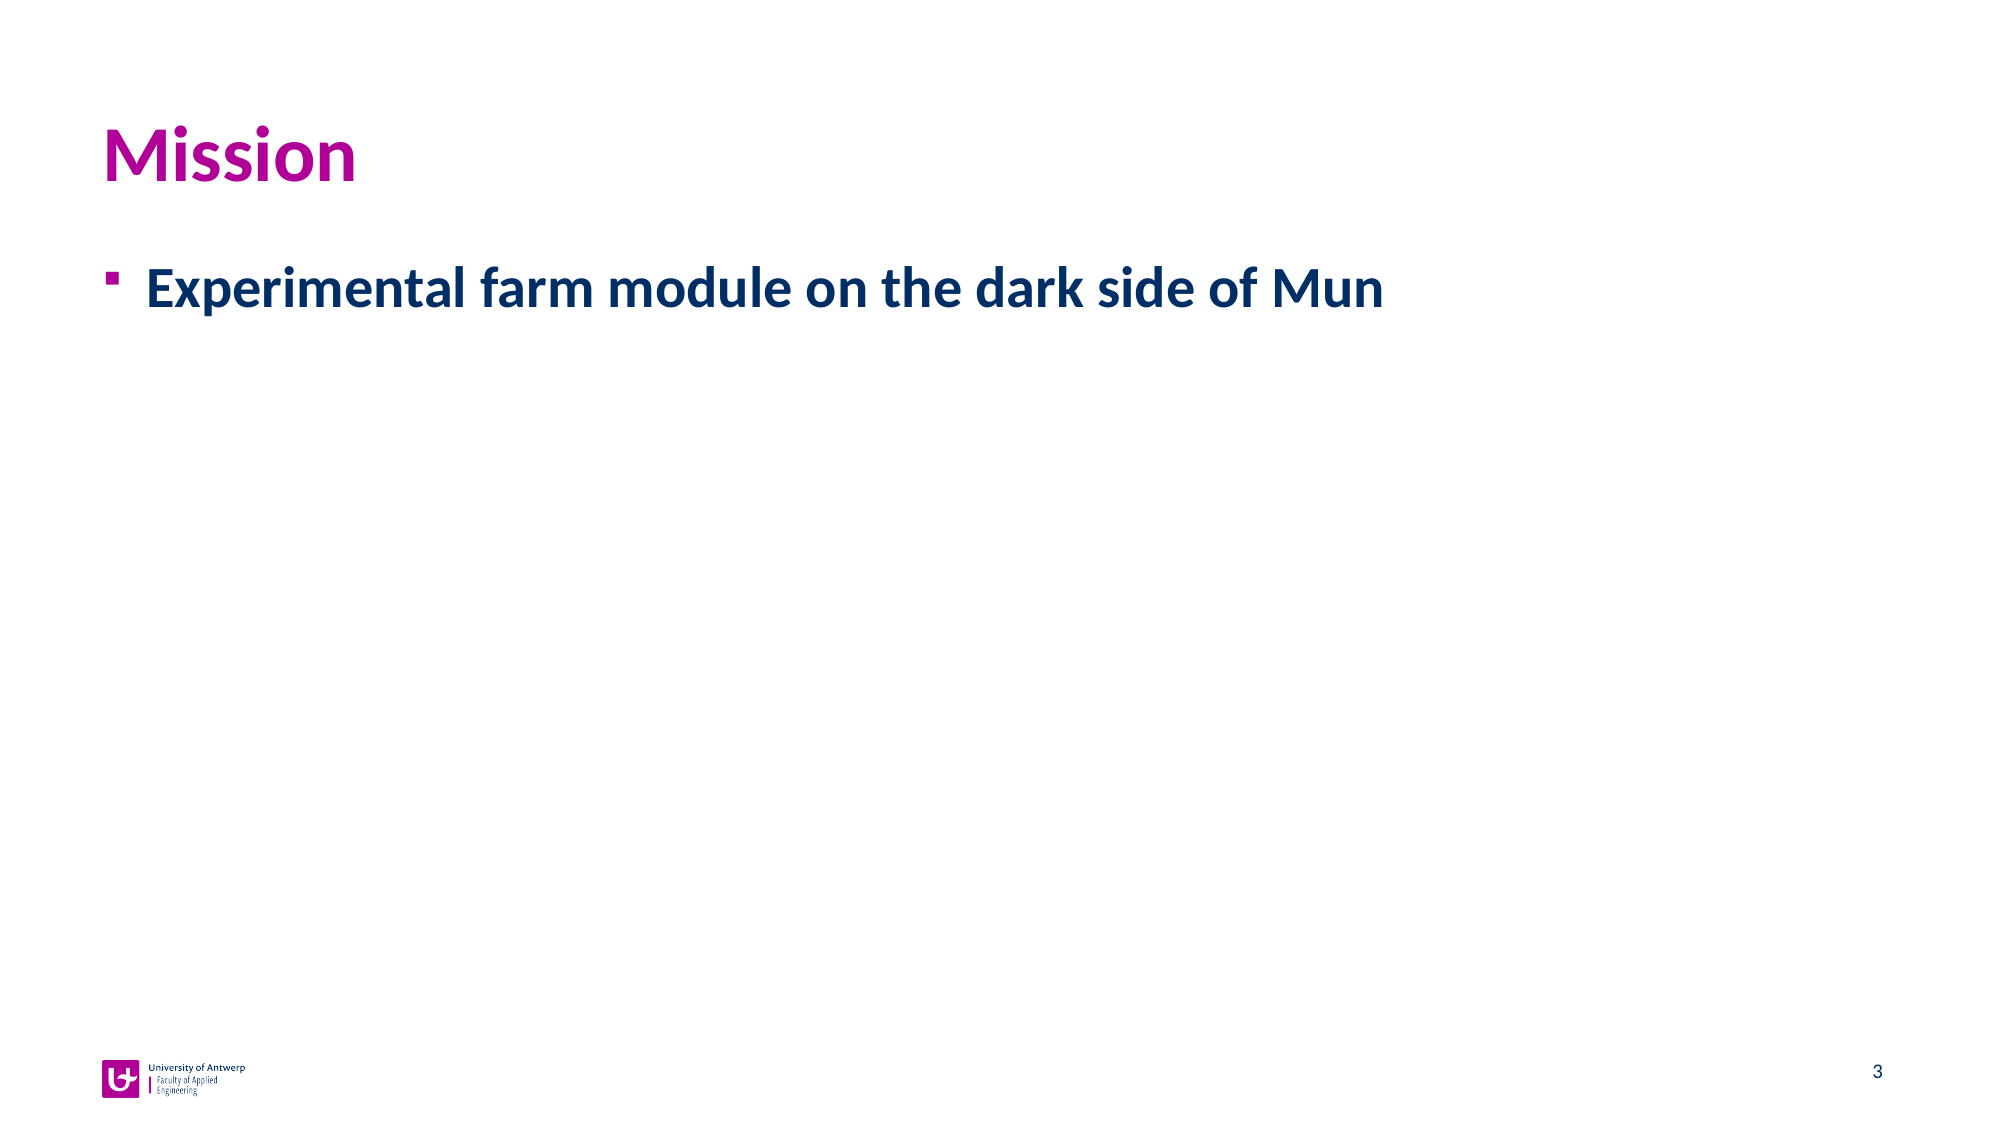

# Mission
Experimental farm module on the dark side of Mun
3